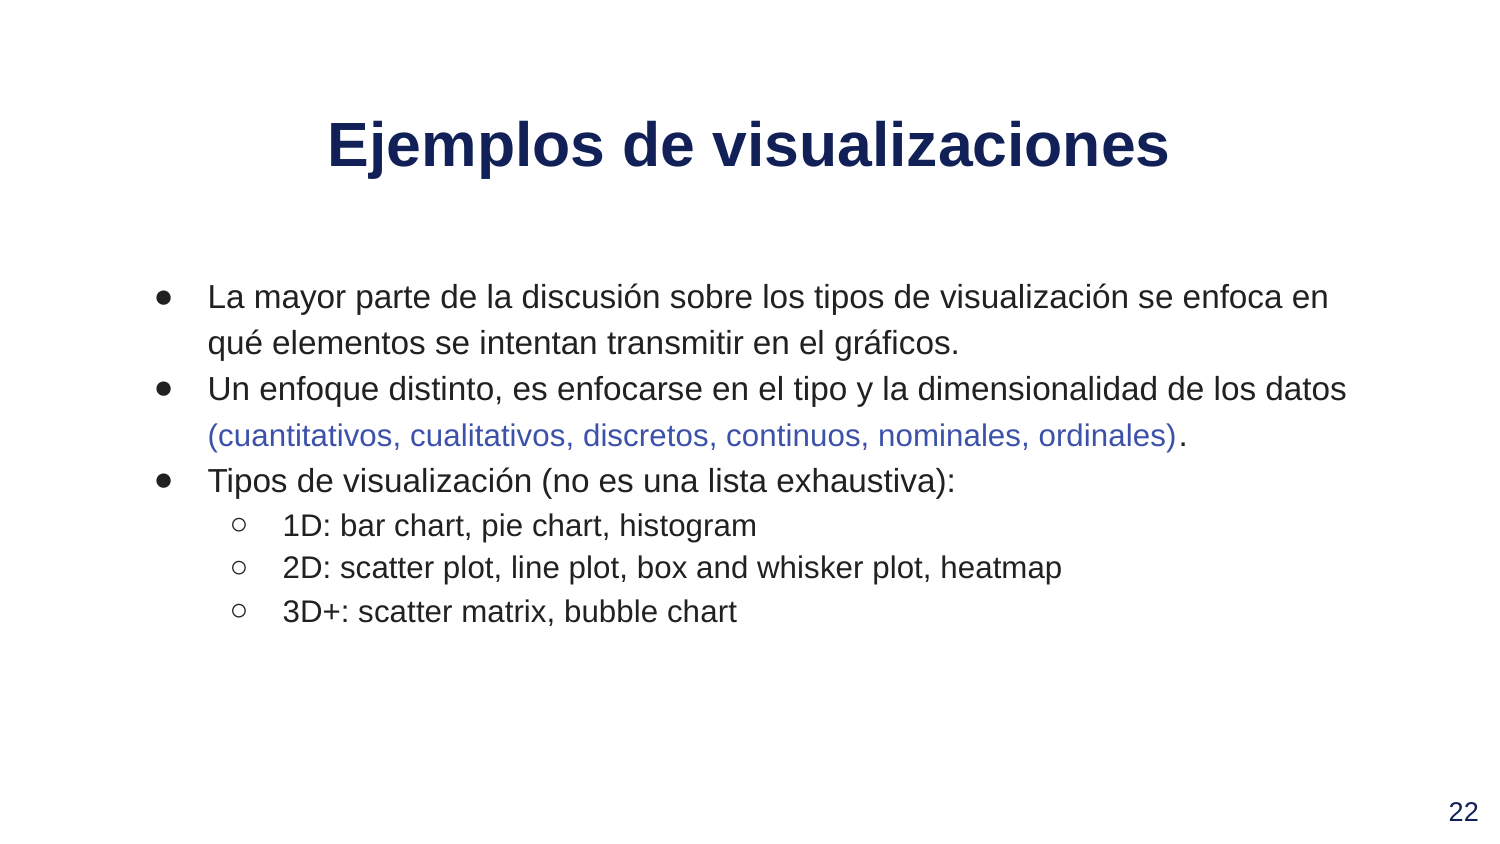

Ejemplos de visualizaciones
La mayor parte de la discusión sobre los tipos de visualización se enfoca en qué elementos se intentan transmitir en el gráficos.
Un enfoque distinto, es enfocarse en el tipo y la dimensionalidad de los datos (cuantitativos, cualitativos, discretos, continuos, nominales, ordinales).
Tipos de visualización (no es una lista exhaustiva):
1D: bar chart, pie chart, histogram
2D: scatter plot, line plot, box and whisker plot, heatmap
3D+: scatter matrix, bubble chart
22